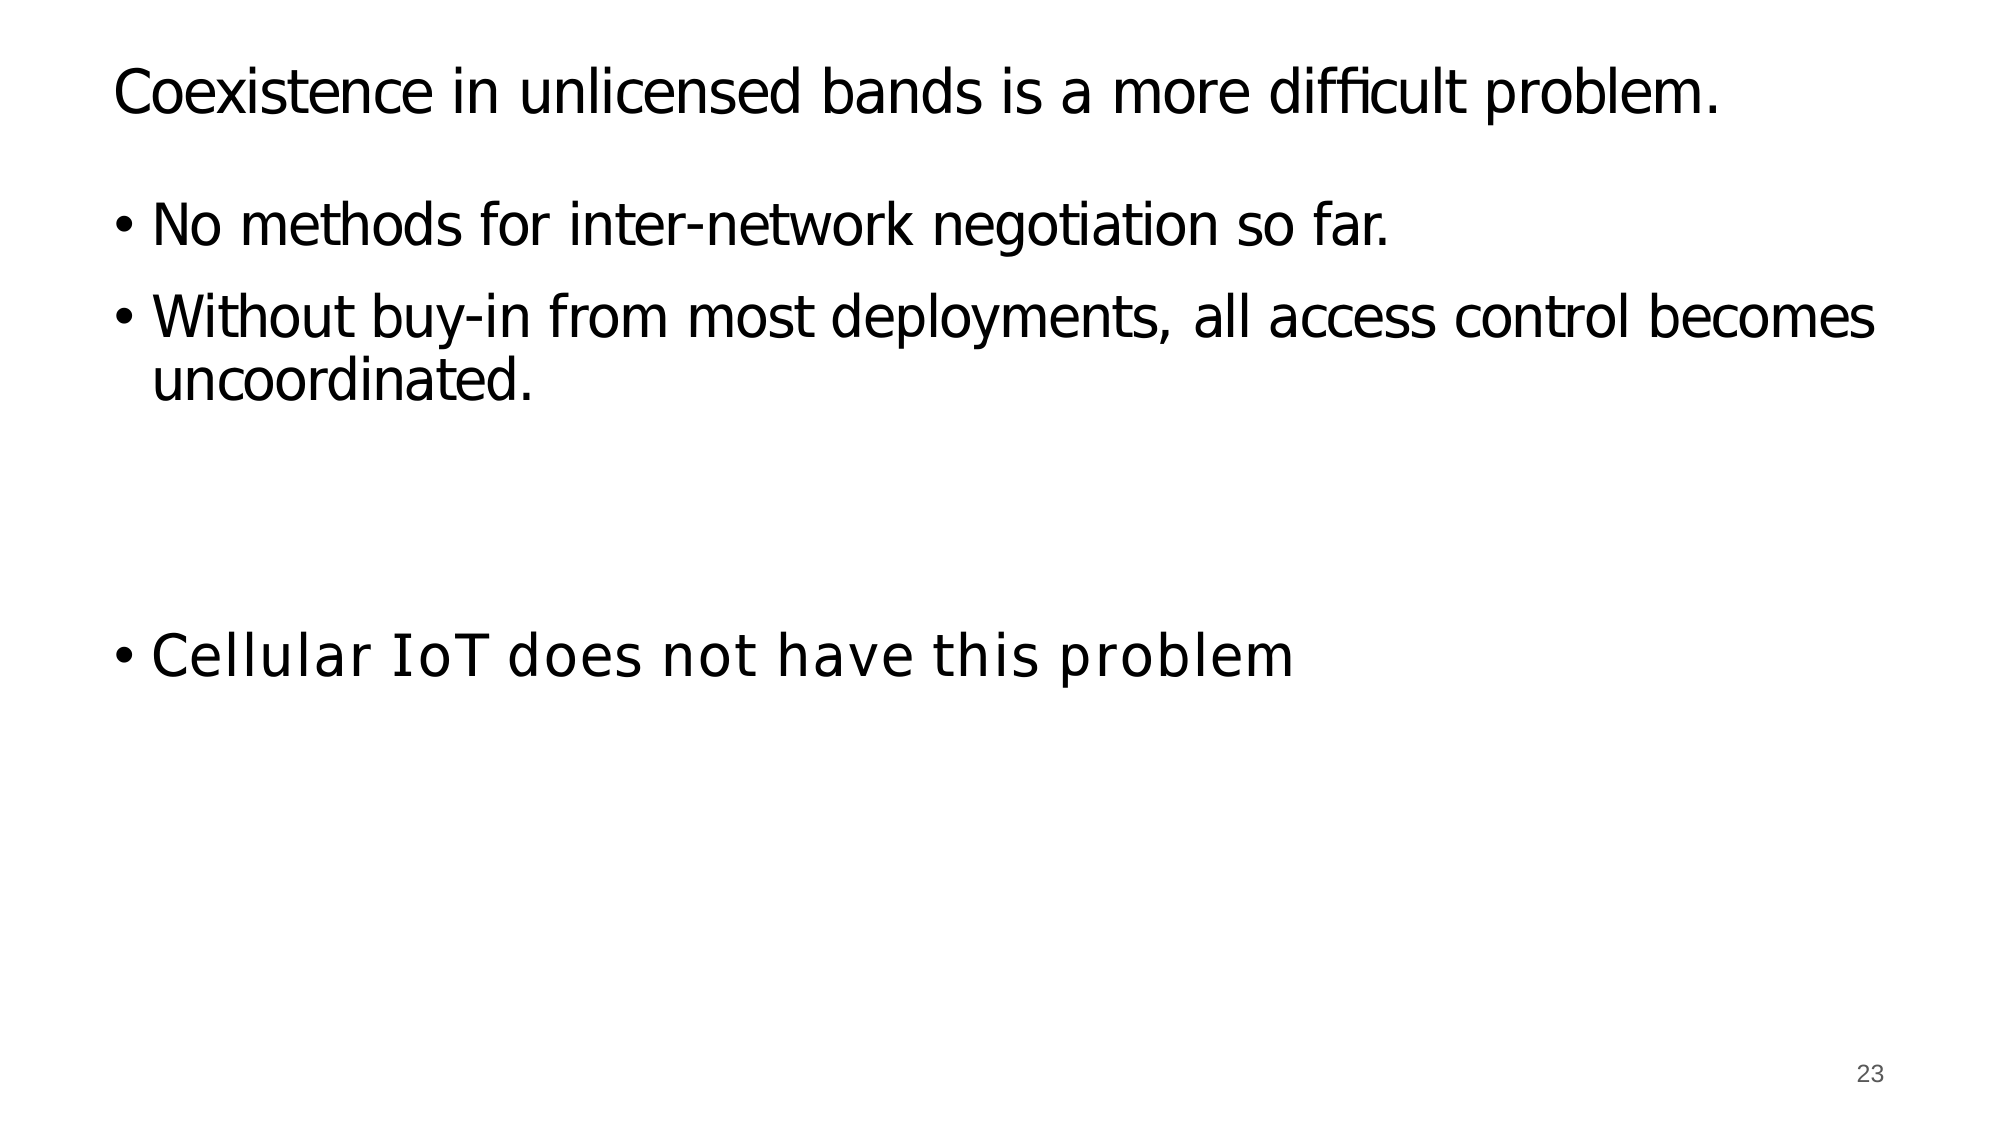

# Coexistence in unlicensed bands is a more difficult problem.
No methods for inter-network negotiation so far.
Without buy-in from most deployments, all access control becomes uncoordinated.

Cellular IoT does not have this problem
23